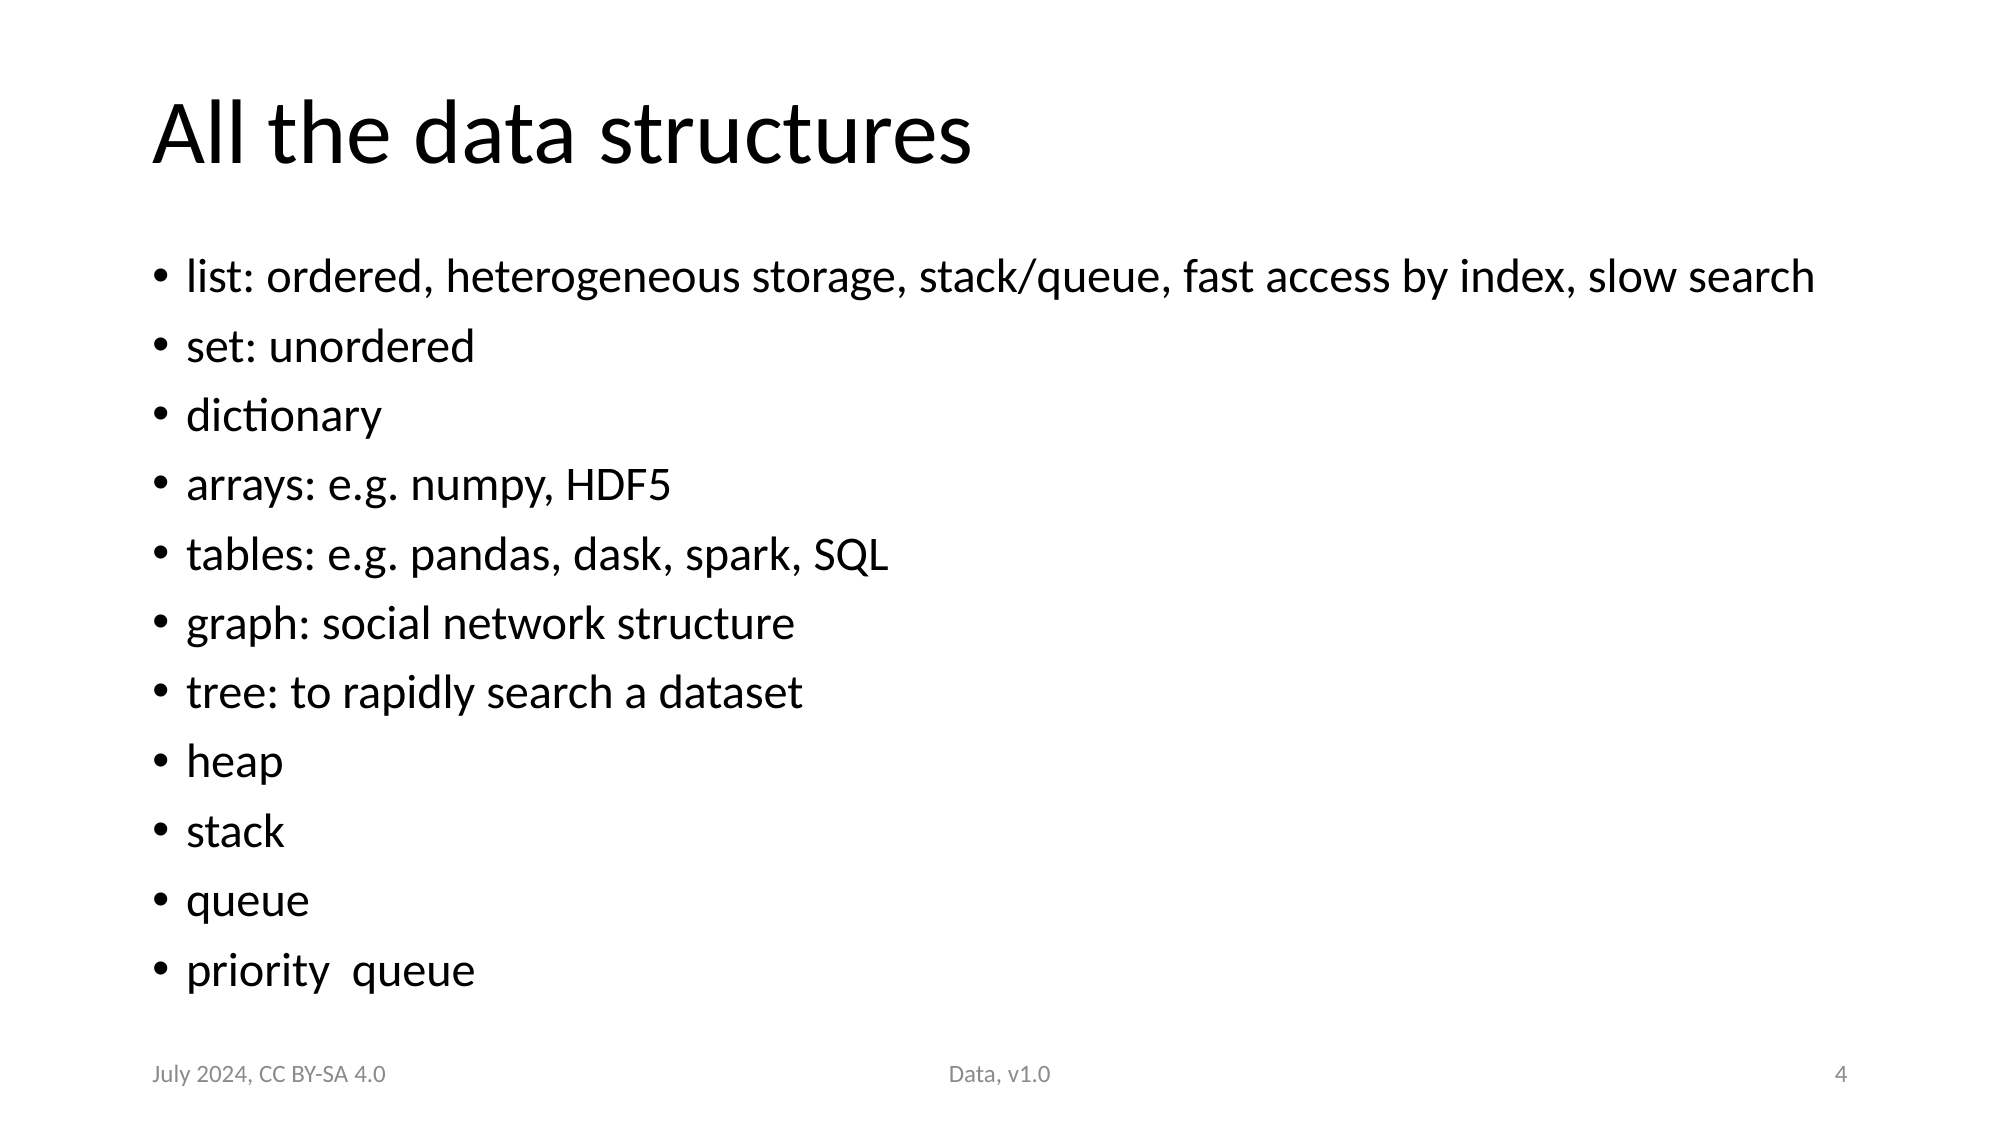

# All the data structures
list: ordered, heterogeneous storage, stack/queue, fast access by index, slow search
set: unordered
dictionary
arrays: e.g. numpy, HDF5
tables: e.g. pandas, dask, spark, SQL
graph: social network structure
tree: to rapidly search a dataset
heap
stack
queue
priority  queue

July 2024, CC BY-SA 4.0
Data, v1.0
4